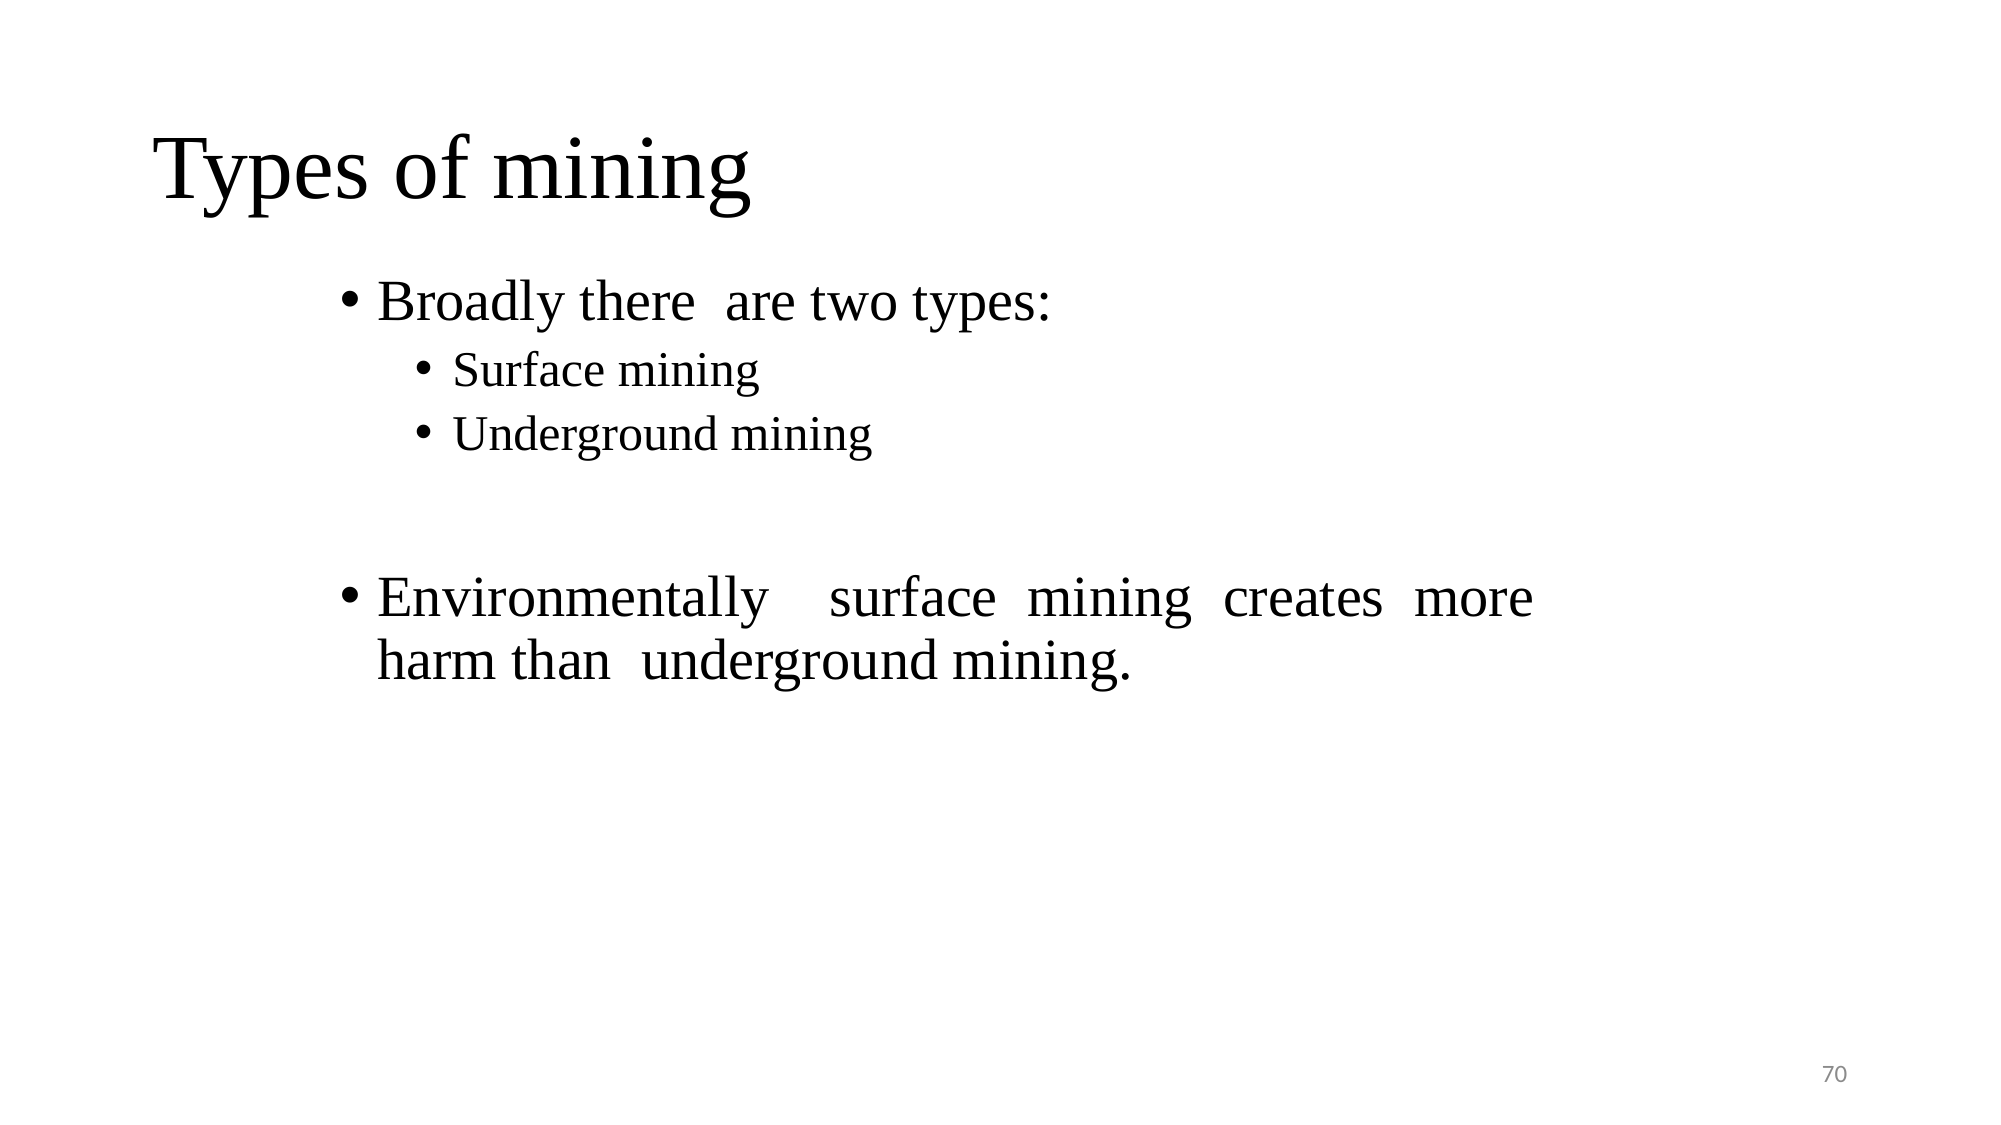

# Types of mining
Broadly there  are two types:
Surface mining
Underground mining

Environmentally  surface mining creates more harm than  underground mining.
70